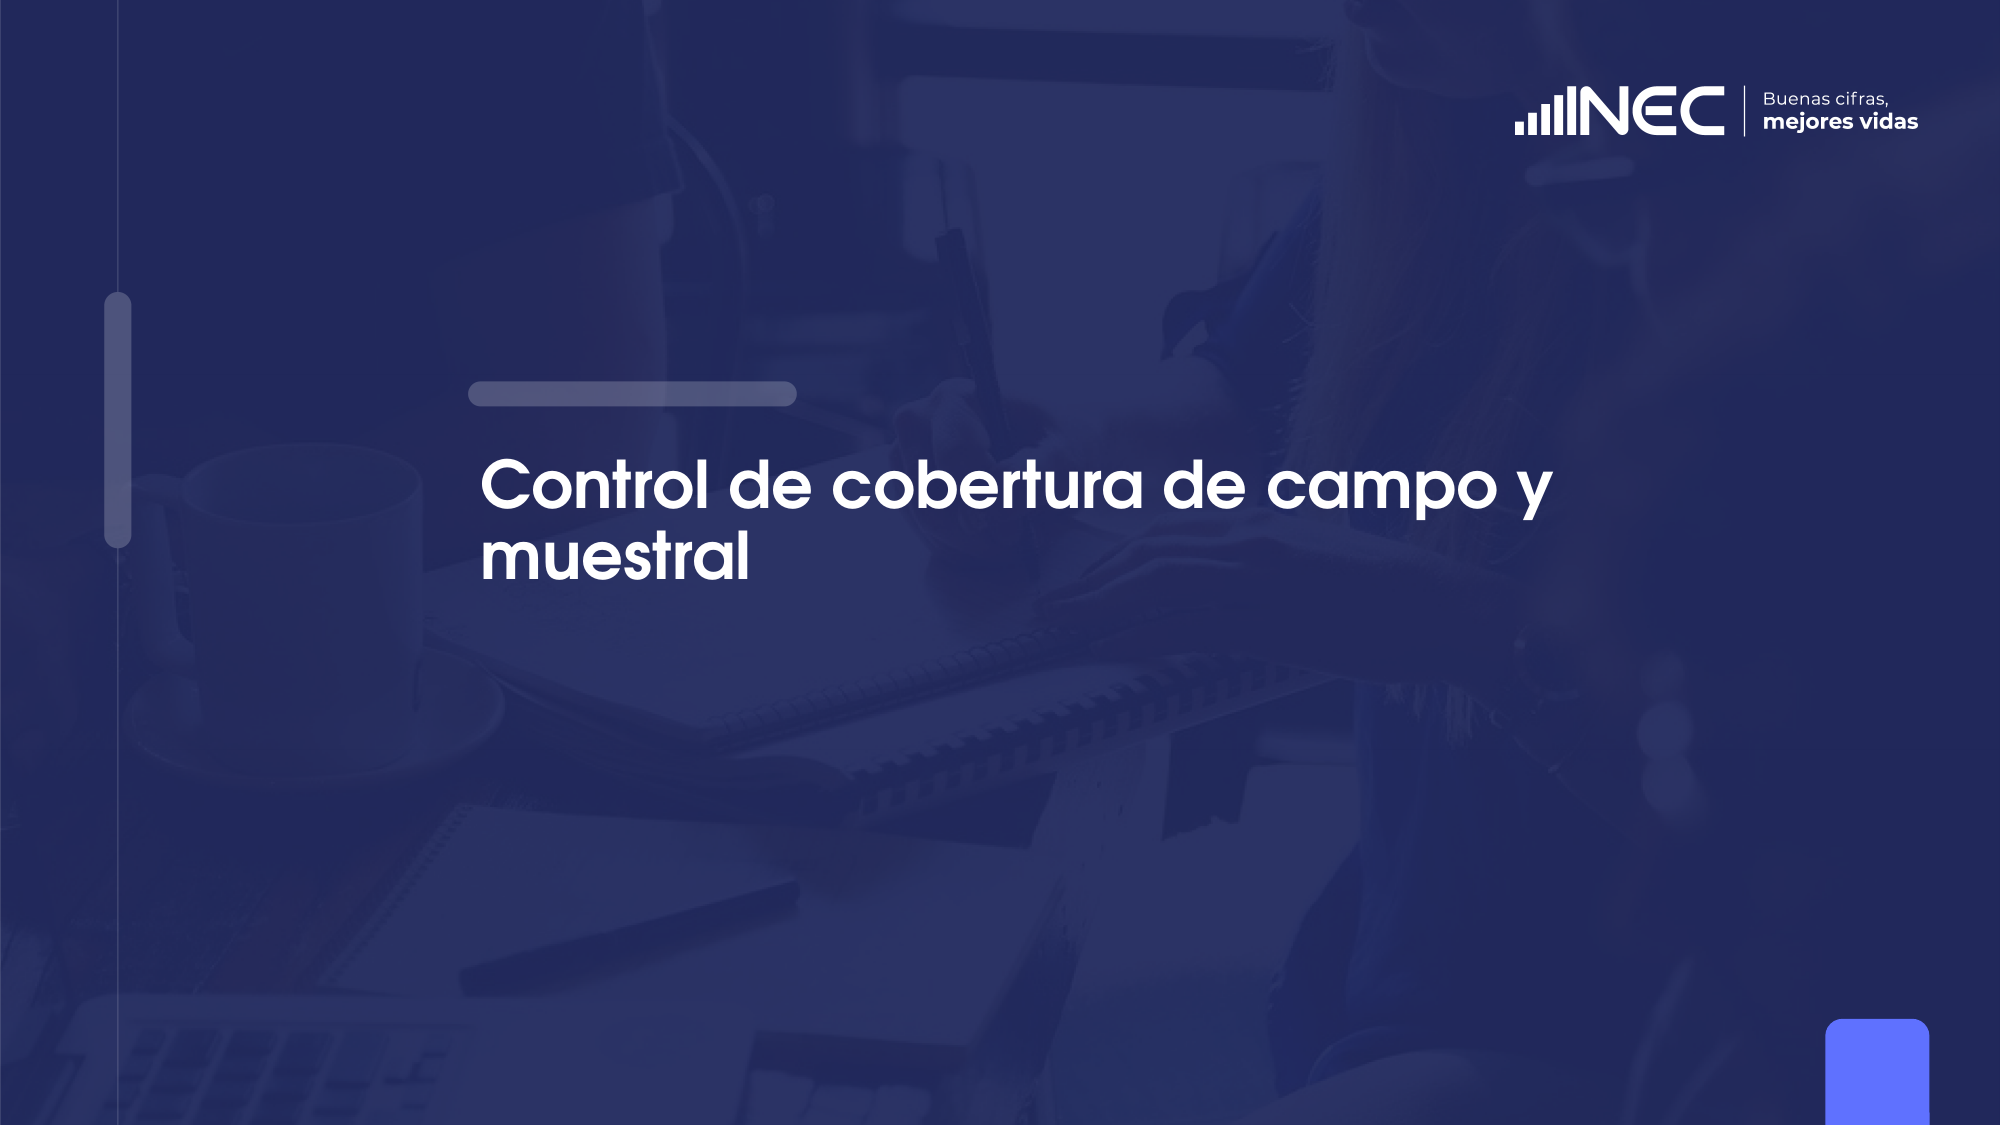

# Control de cobertura de campo y muestral